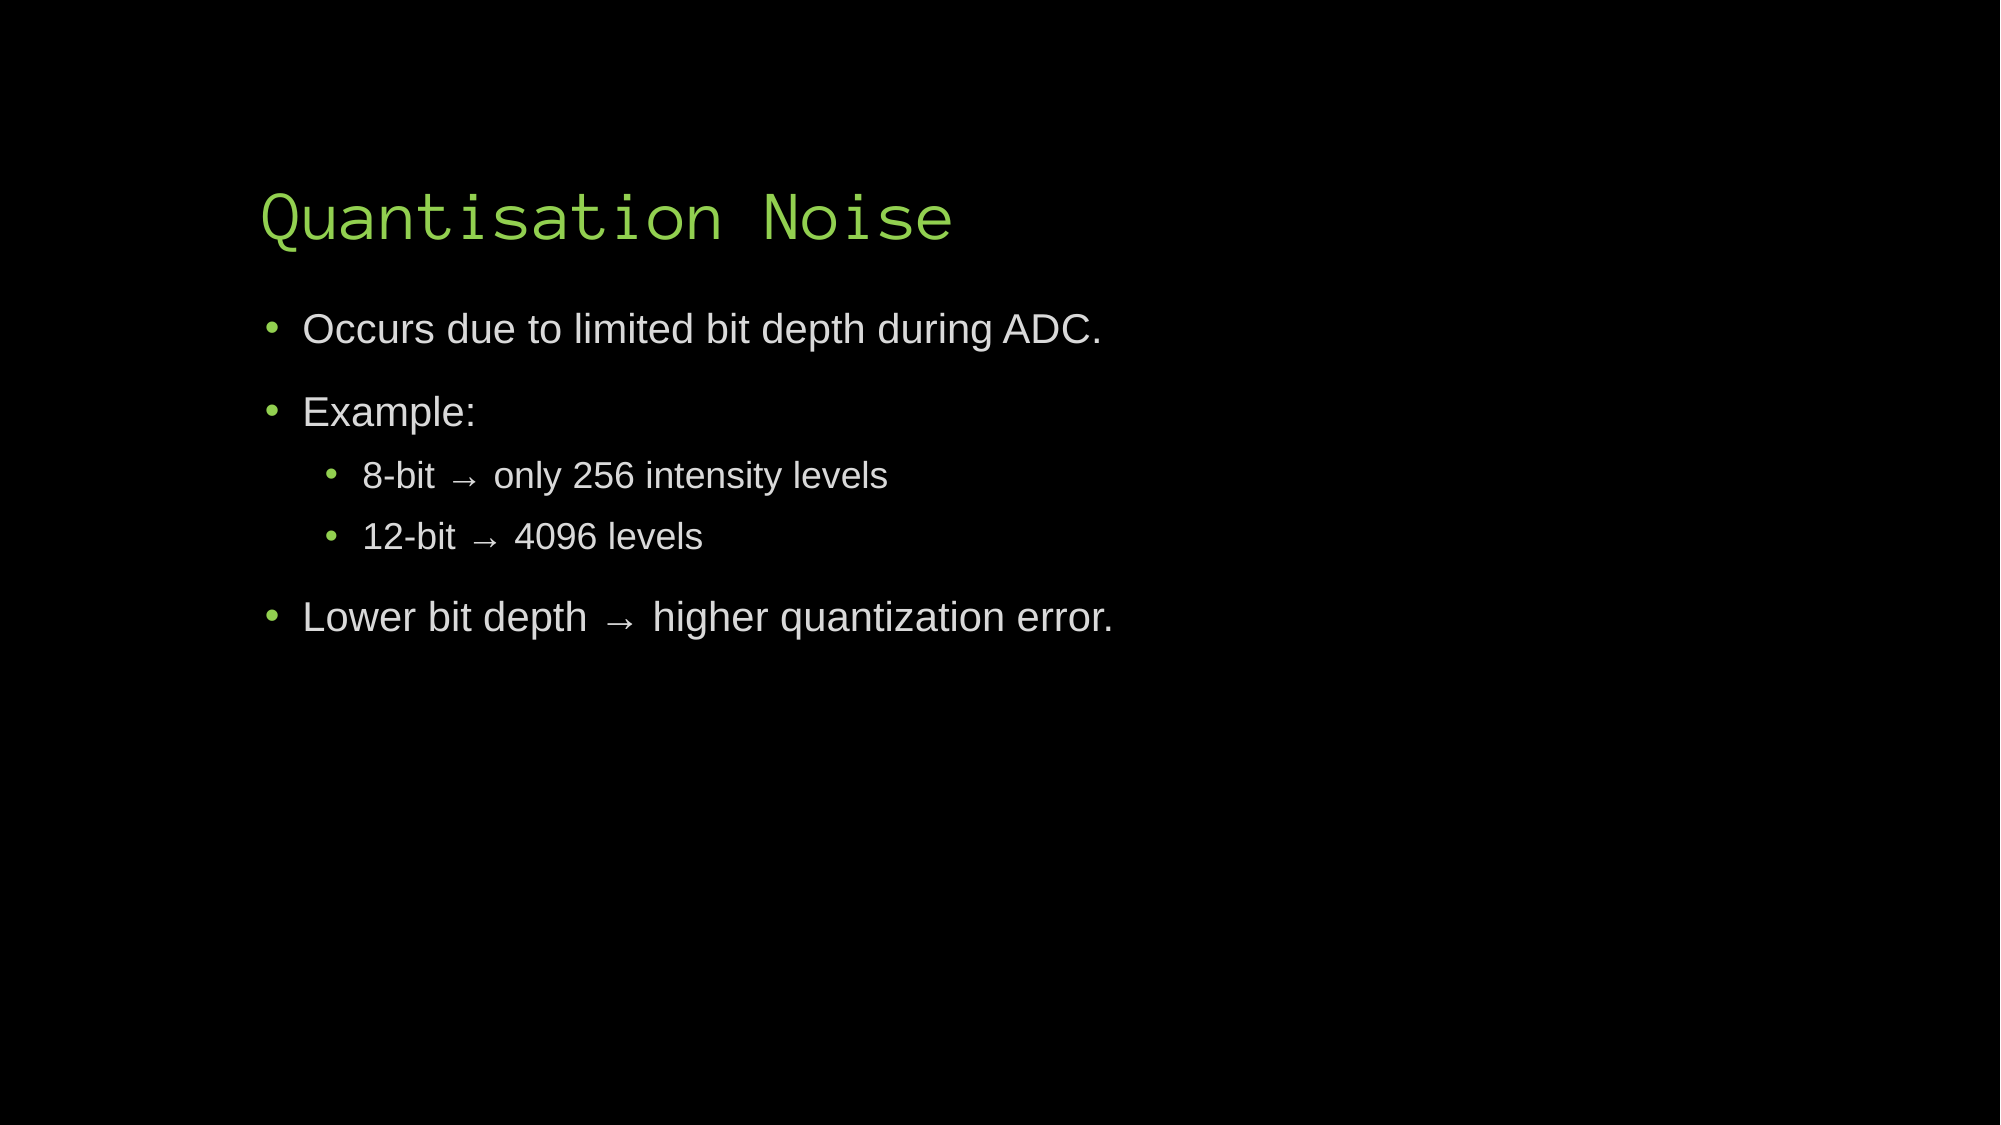

# Quantisation Noise
Occurs due to limited bit depth during ADC.
Example:
8-bit → only 256 intensity levels
12-bit → 4096 levels
Lower bit depth → higher quantization error.